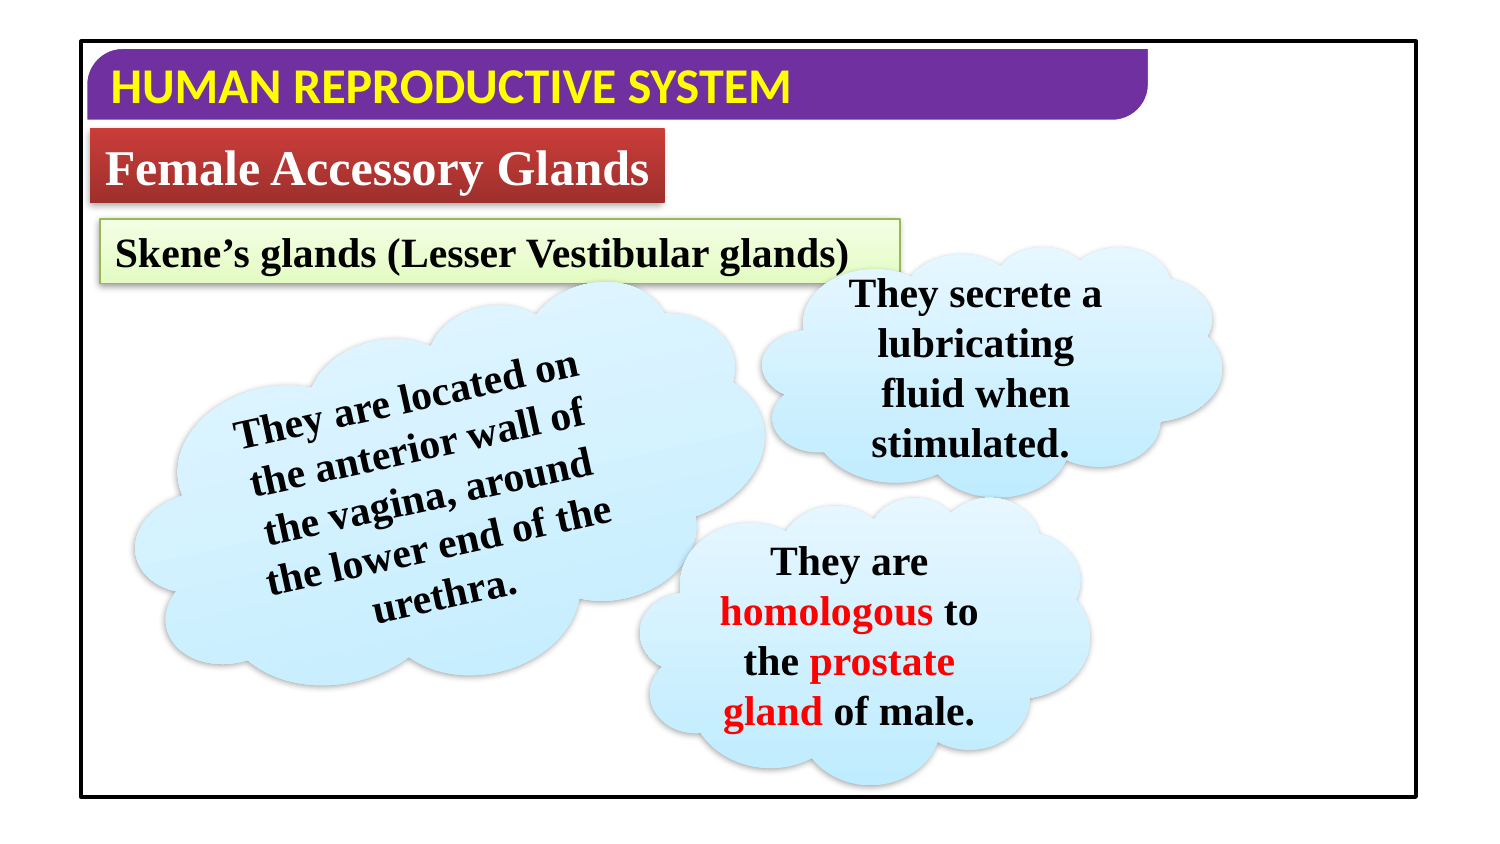

Female Accessory Glands
Skene’s glands (Lesser Vestibular glands)
They secrete a lubricating fluid when stimulated.
They are located on the anterior wall of the vagina, around the lower end of the urethra.
They are homologous to the prostate gland of male.